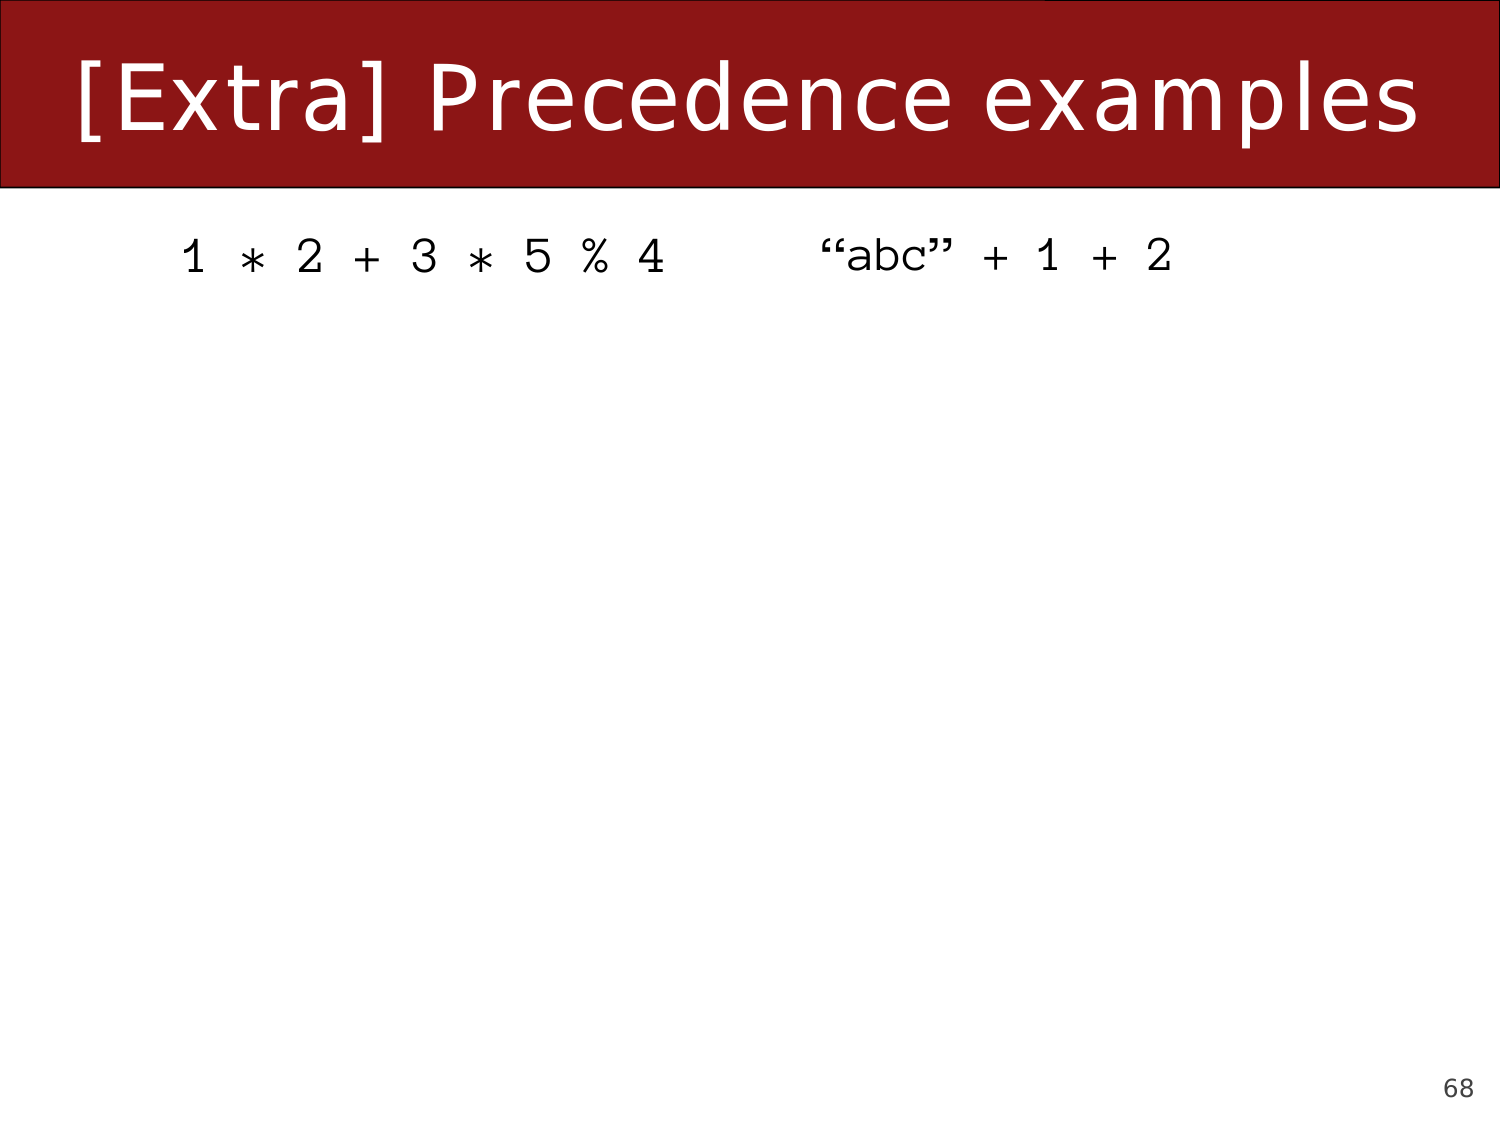

# [Extra] Precedence examples
1 * 2 + 3 * 5 % 4

“abc” + 1 + 2